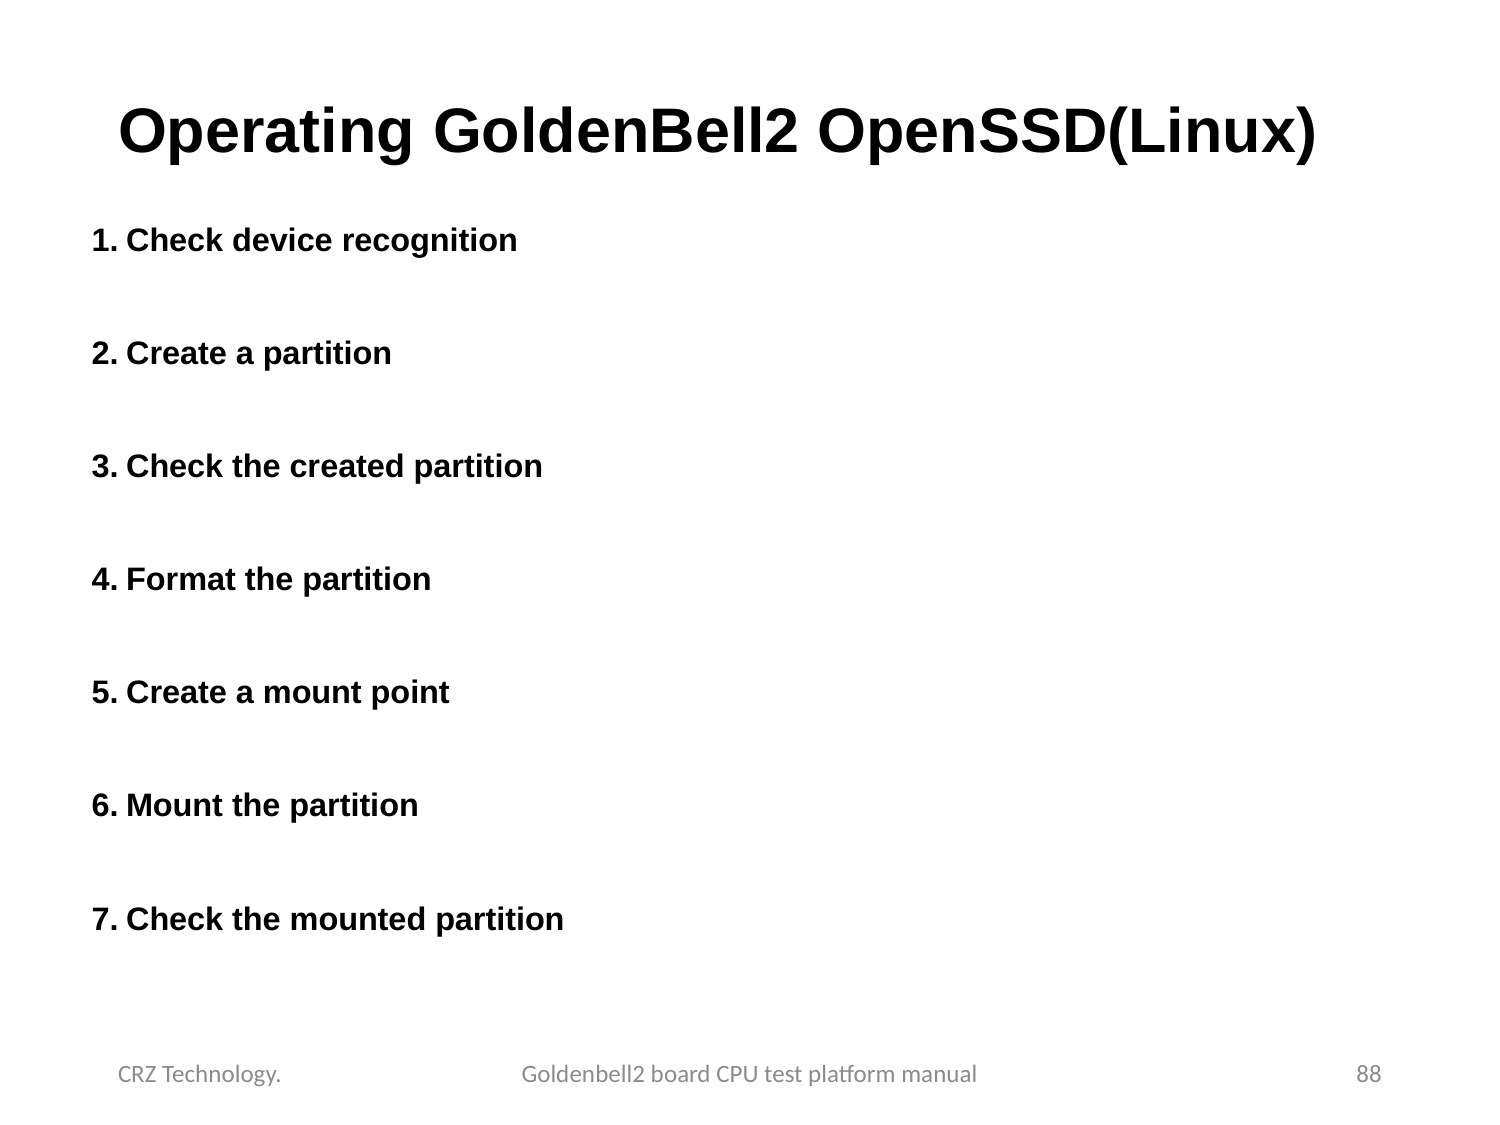

# Operating GoldenBell2 OpenSSD(Linux)
Check device recognition

Create a partition

Check the created partition

Format the partition

Create a mount point

Mount the partition

Check the mounted partition
CRZ Technology.
Goldenbell2 board CPU test platform manual
88